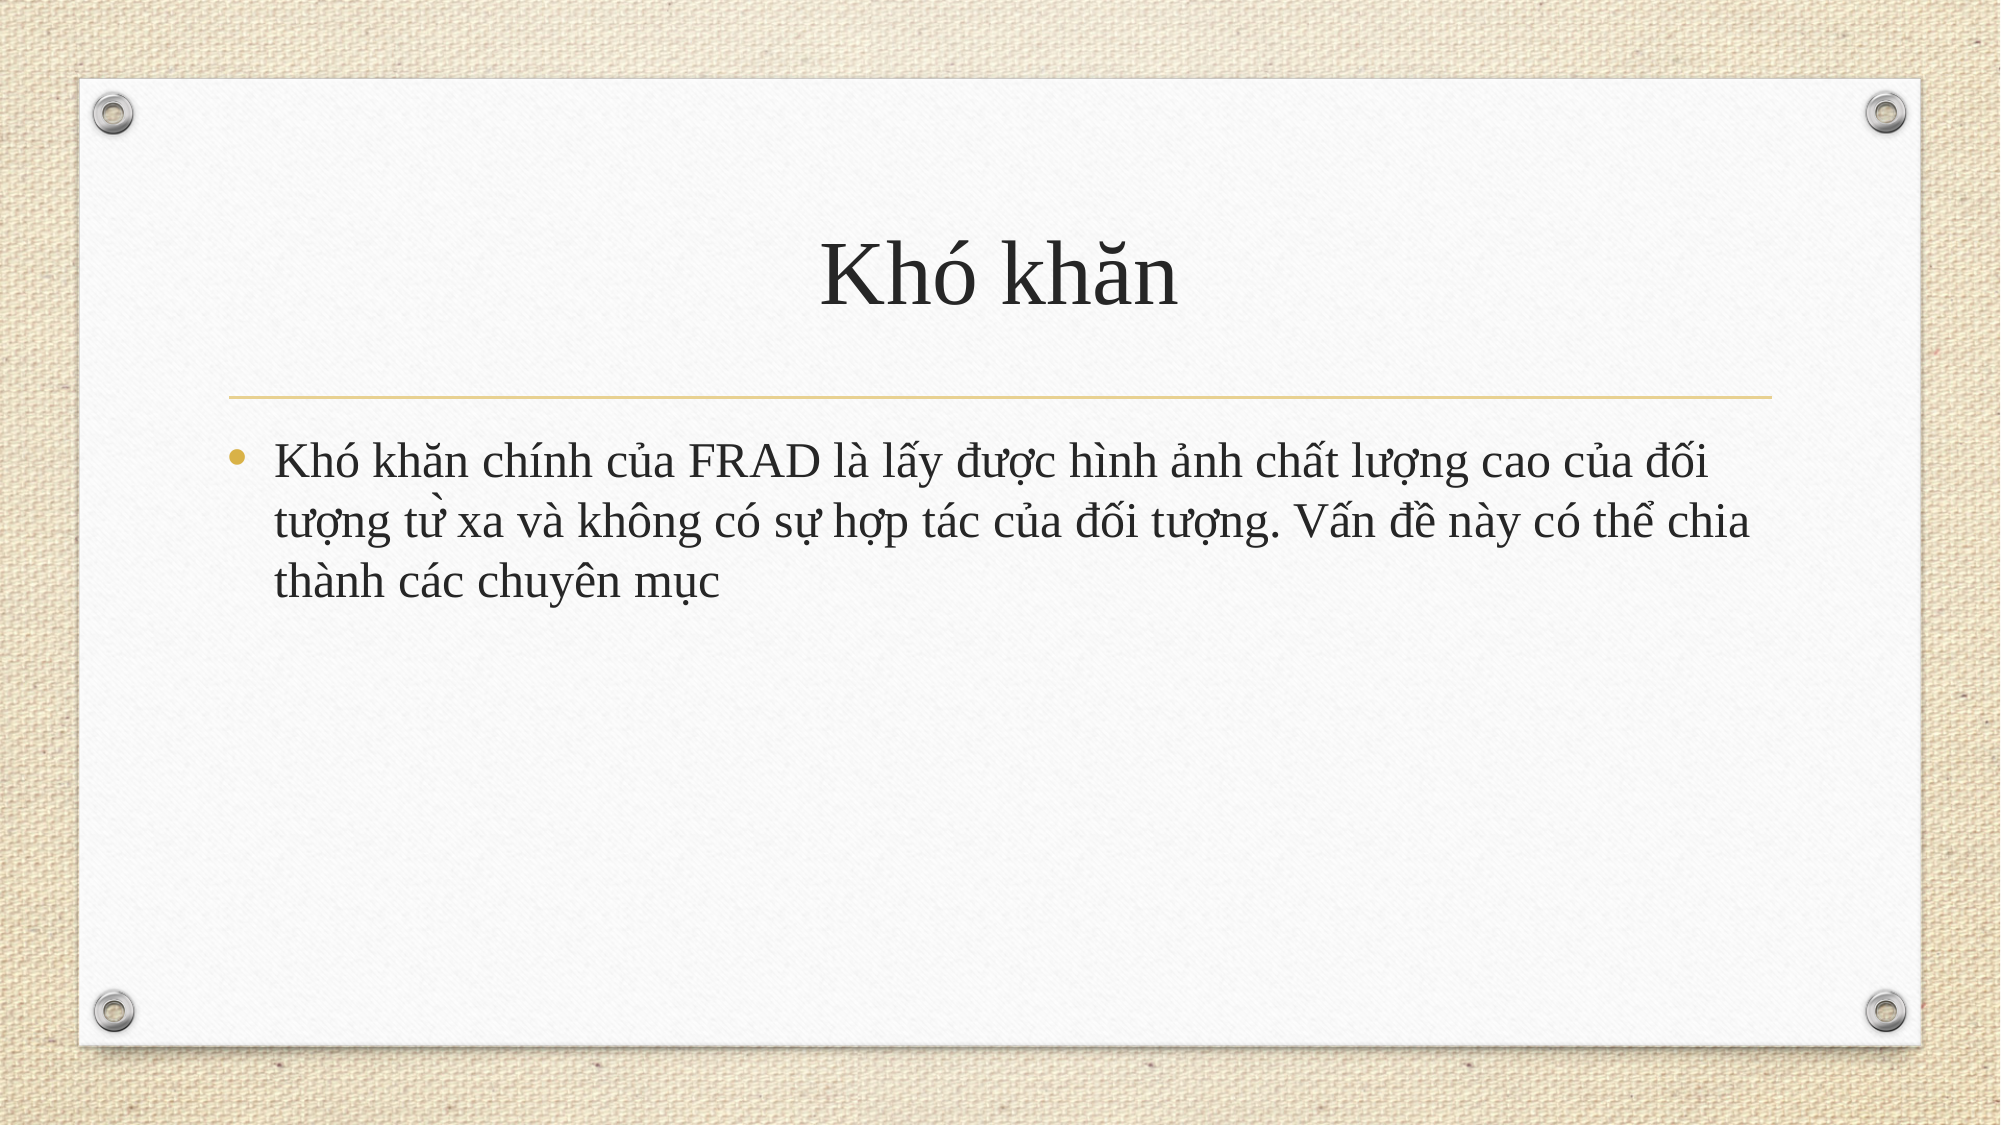

# Khó khăn
Khó khăn chính của FRAD là lấy được hình ảnh chất lượng cao của đối tượng từ xa và không có sự hợp tác của đối tượng. Vấn đề này có thể chia thành các chuyên mục